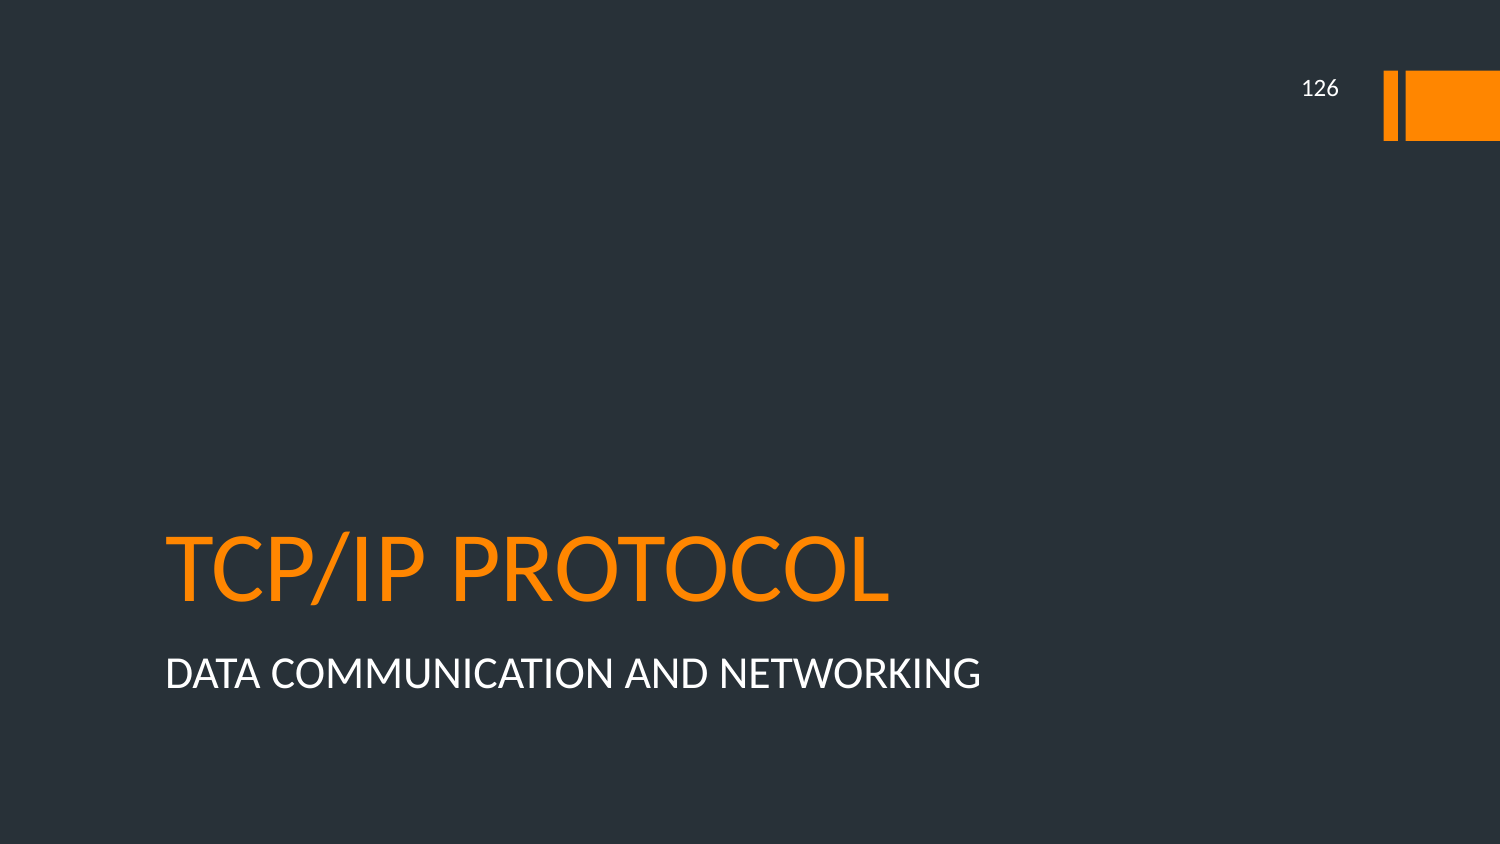

126
# TCP/IP PROTOCOL
DATA COMMUNICATION AND NETWORKING